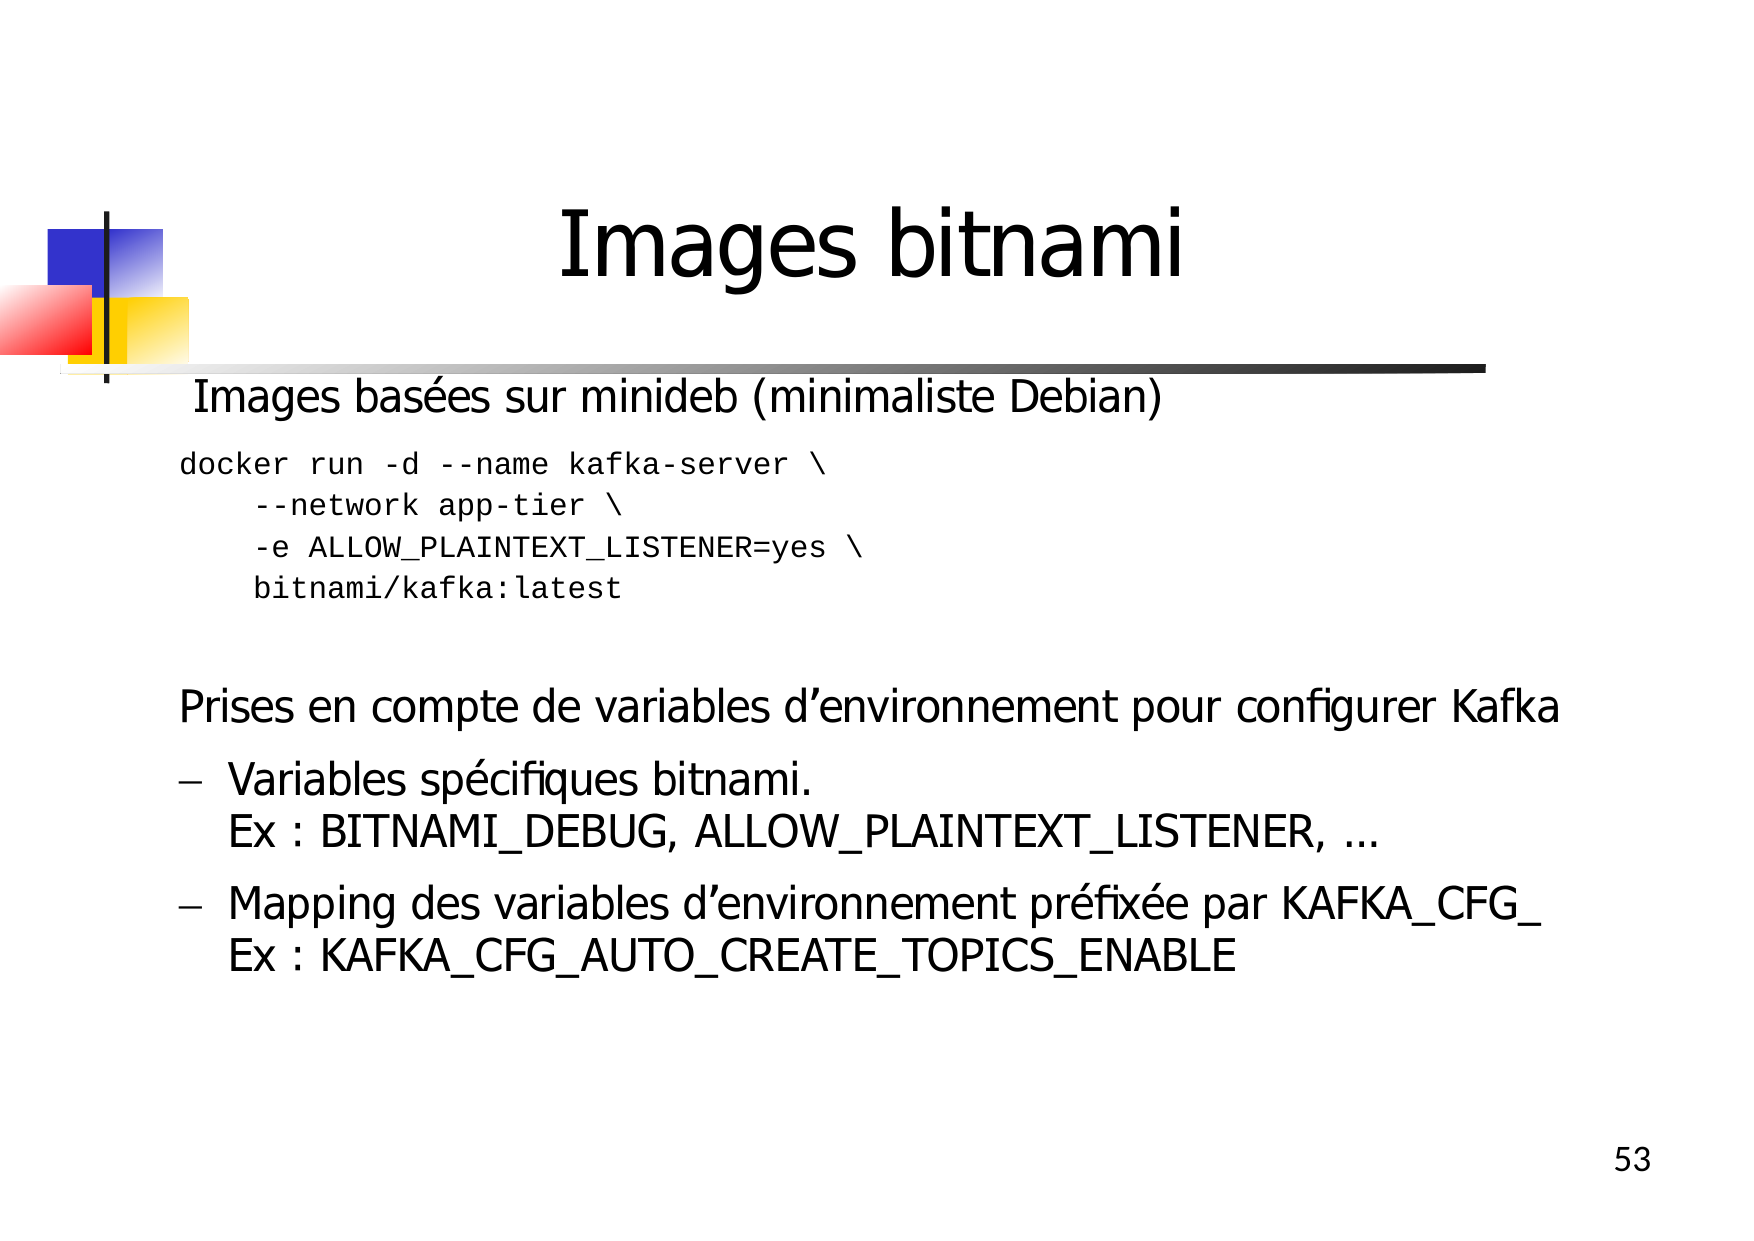

Images bitnami
 Images basées sur minideb (minimaliste Debian)
docker run -d --name kafka-server \
    --network app-tier \
    -e ALLOW_PLAINTEXT_LISTENER=yes \
    bitnami/kafka:latest

Prises en compte de variables d’environnement pour configurer Kafka
Variables spécifiques bitnami.
Ex : BITNAMI_DEBUG, ALLOW_PLAINTEXT_LISTENER, …
Mapping des variables d’environnement préfixée par KAFKA_CFG_
Ex : KAFKA_CFG_AUTO_CREATE_TOPICS_ENABLE